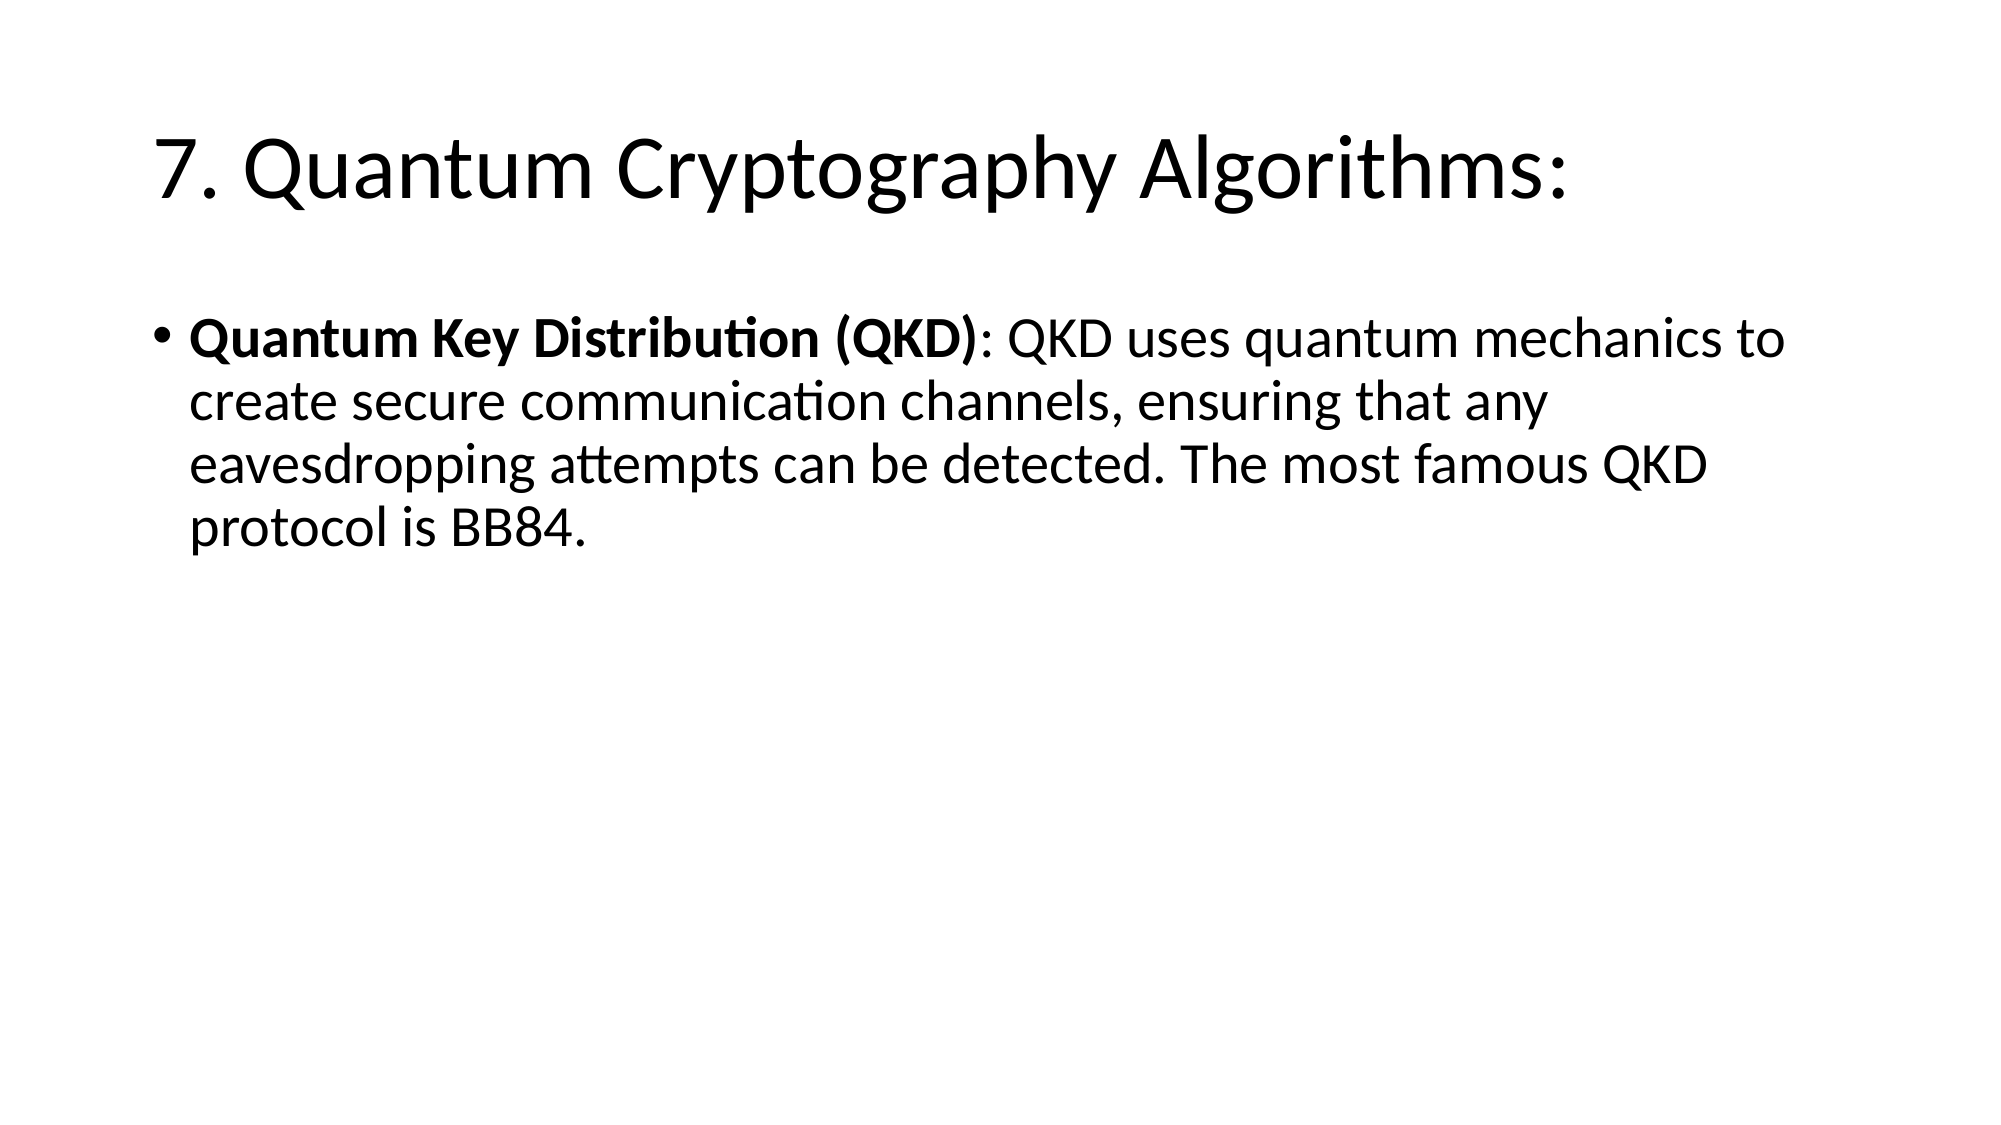

# 7. Quantum Cryptography Algorithms:
Quantum Key Distribution (QKD): QKD uses quantum mechanics to create secure communication channels, ensuring that any eavesdropping attempts can be detected. The most famous QKD protocol is BB84.